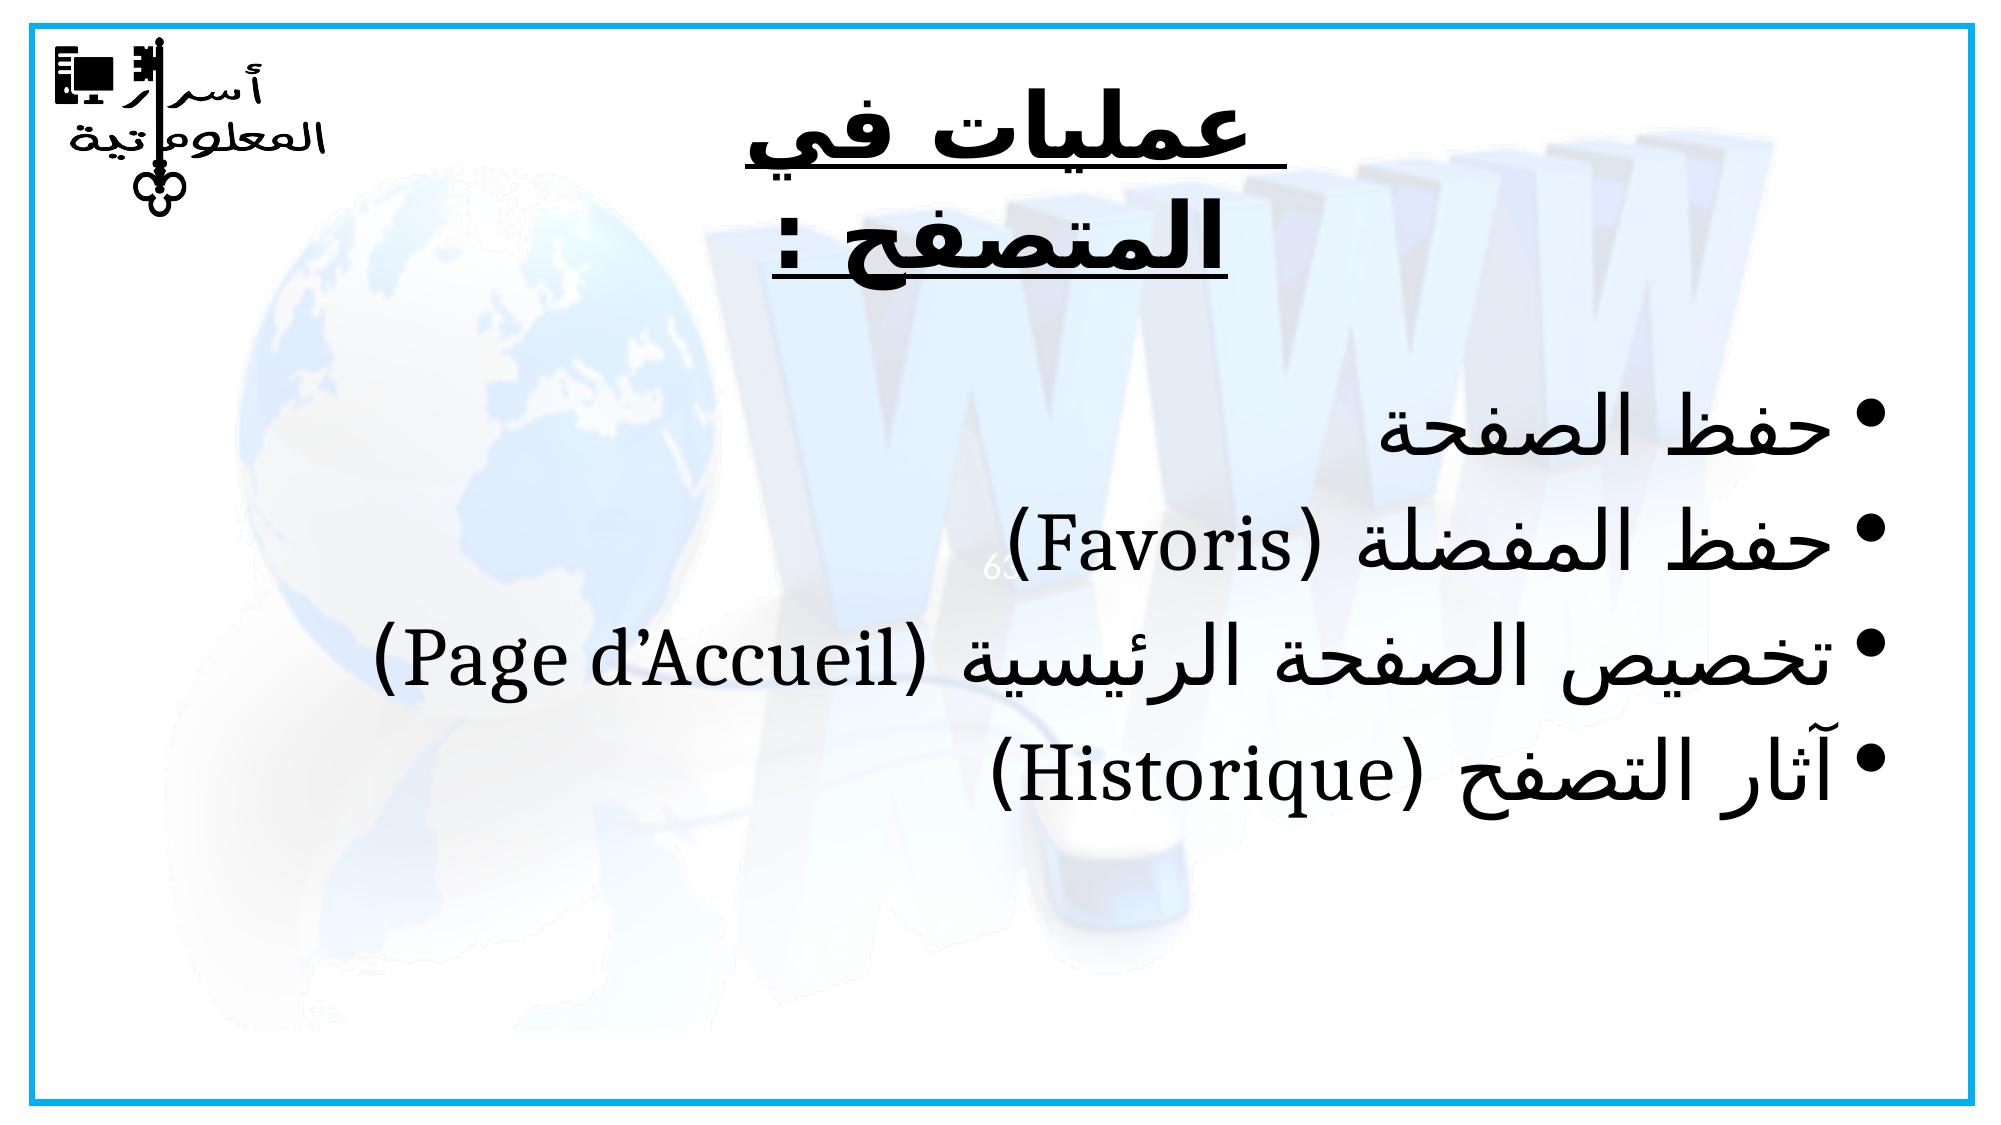

عمليات في المتصفح :
حفظ الصفحة
حفظ المفضلة (Favoris)
تخصيص الصفحة الرئيسية (Page d’Accueil)
آثار التصفح (Historique)